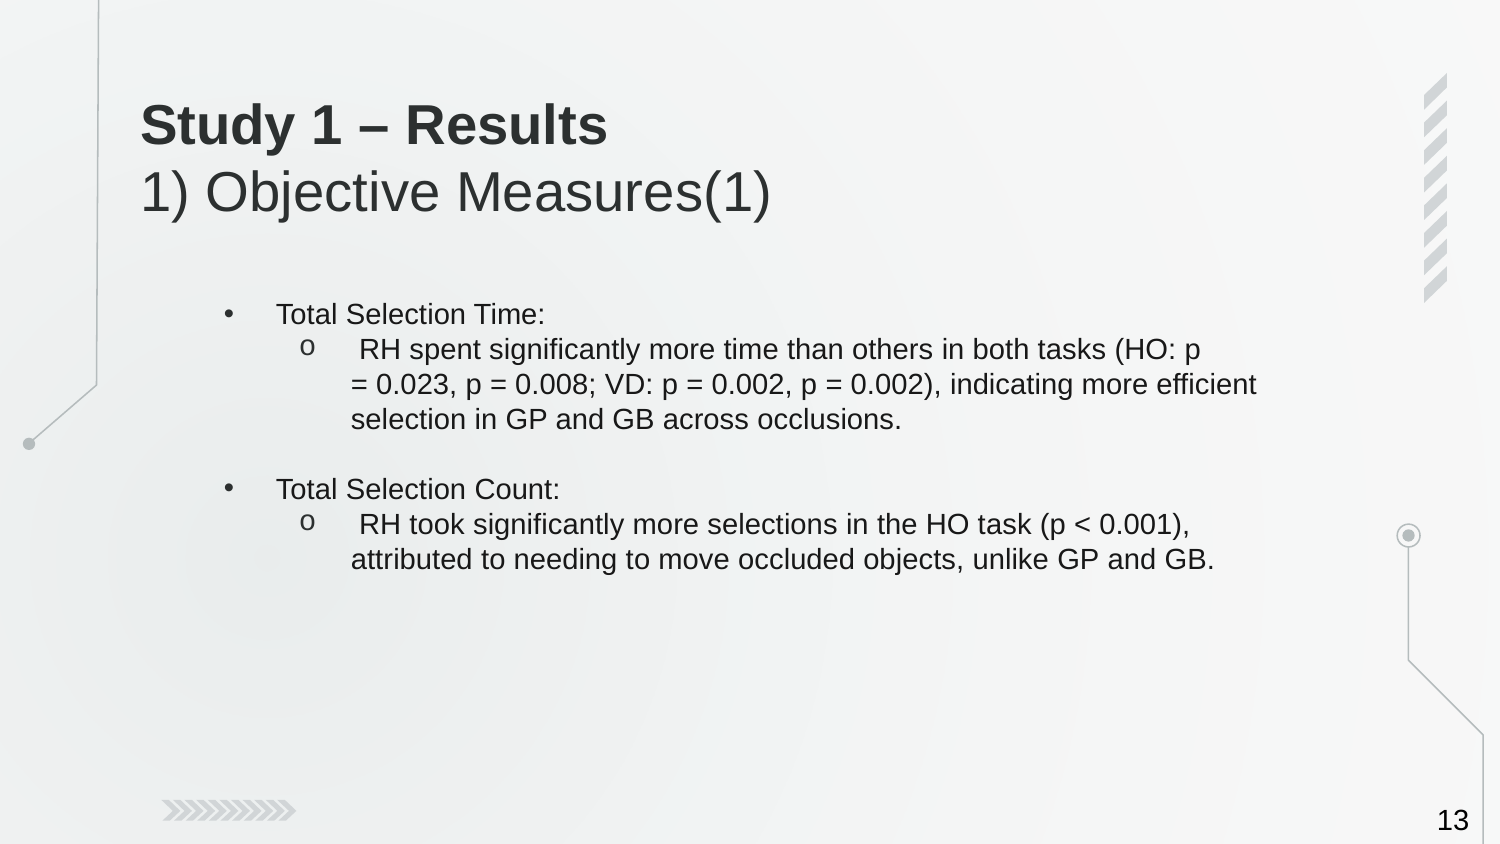

# Study 1 – Results 1) Objective Measures(1)
Total Selection Time:
 RH spent significantly more time than others in both tasks (HO: p = 0.023, p = 0.008; VD: p = 0.002, p = 0.002), indicating more efficient selection in GP and GB across occlusions.

Total Selection Count:
 RH took significantly more selections in the HO task (p < 0.001), attributed to needing to move occluded objects, unlike GP and GB.
13